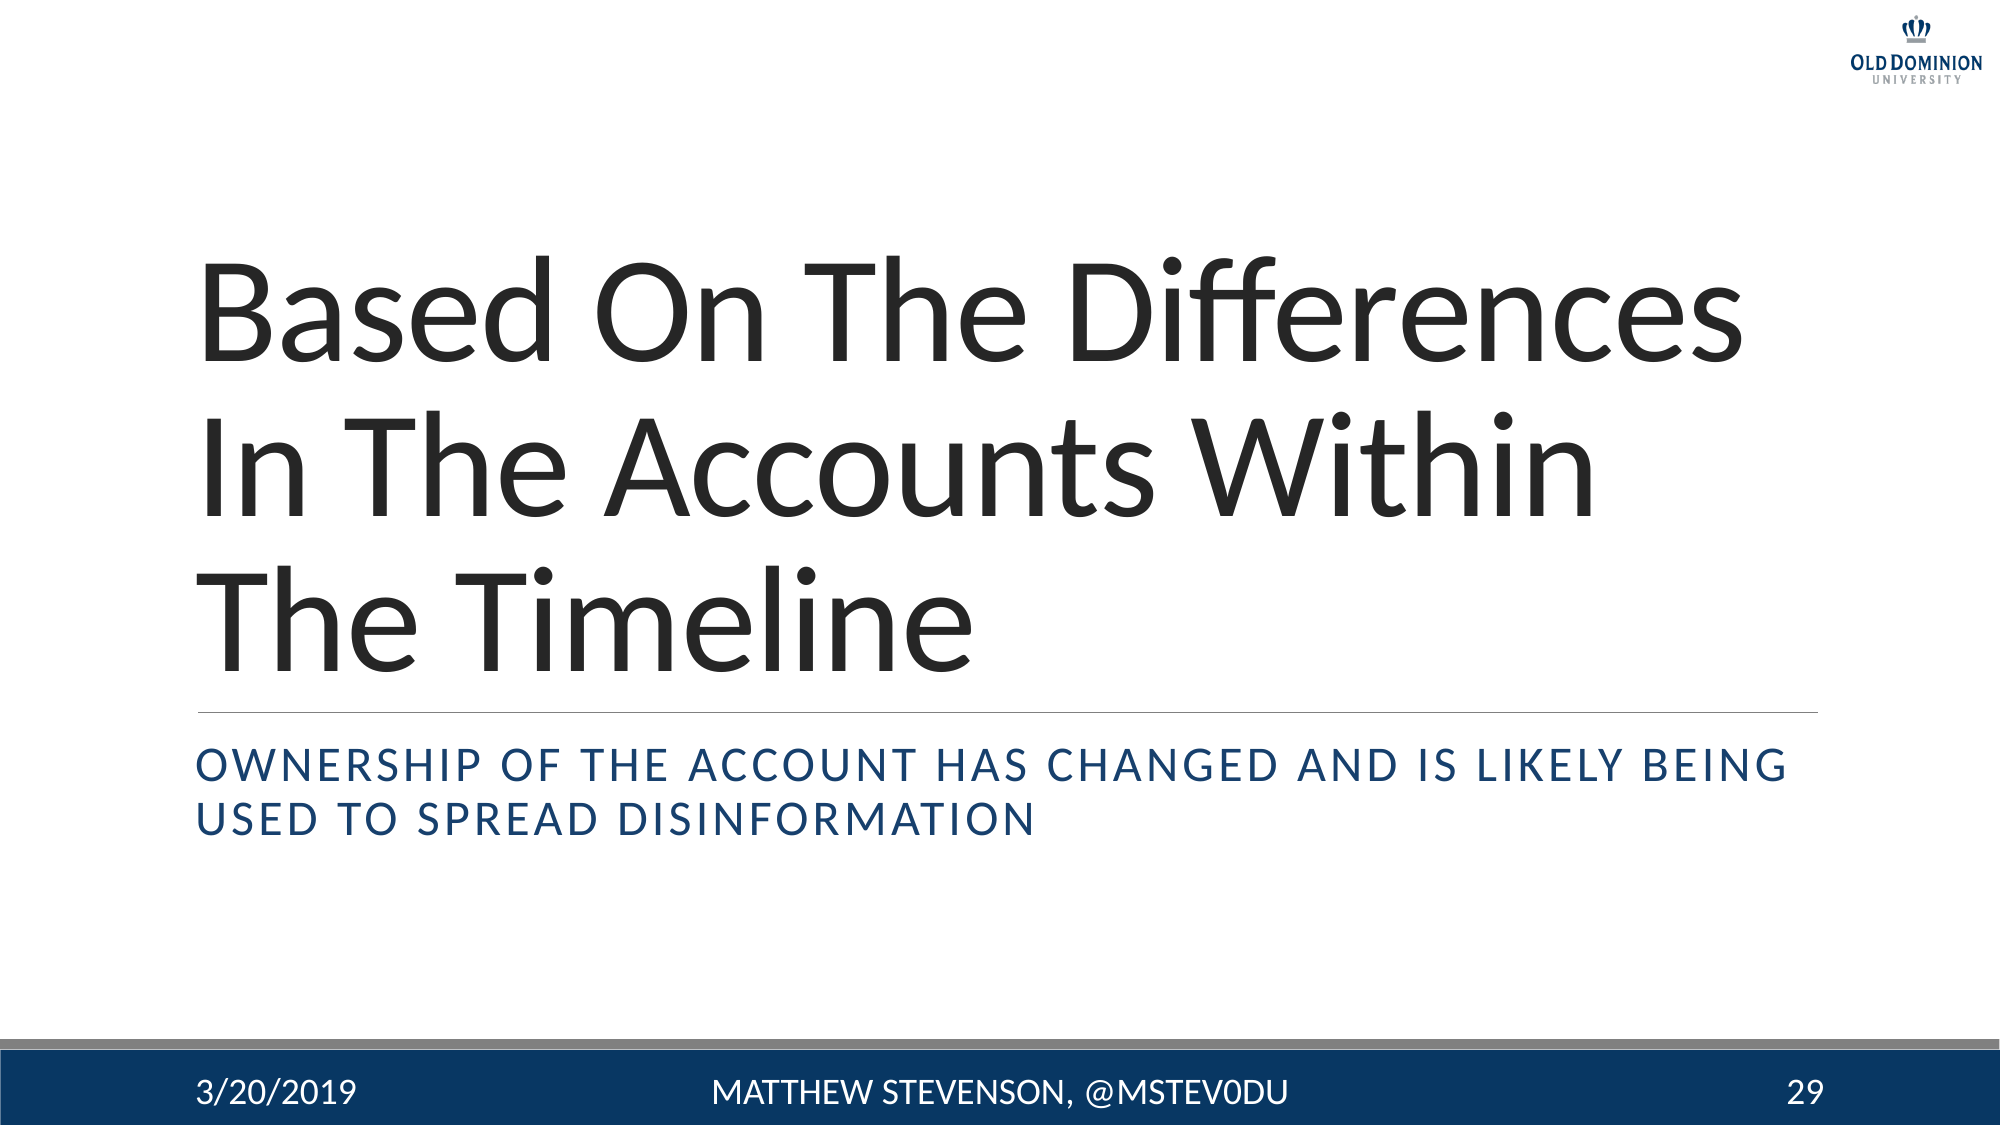

# Based On The Differences In The Accounts Within The Timeline
Ownership Of The Account Has Changed and Is Likely Being Used To Spread Disinformation
3/20/2019
Matthew Stevenson, @mstev0du
29